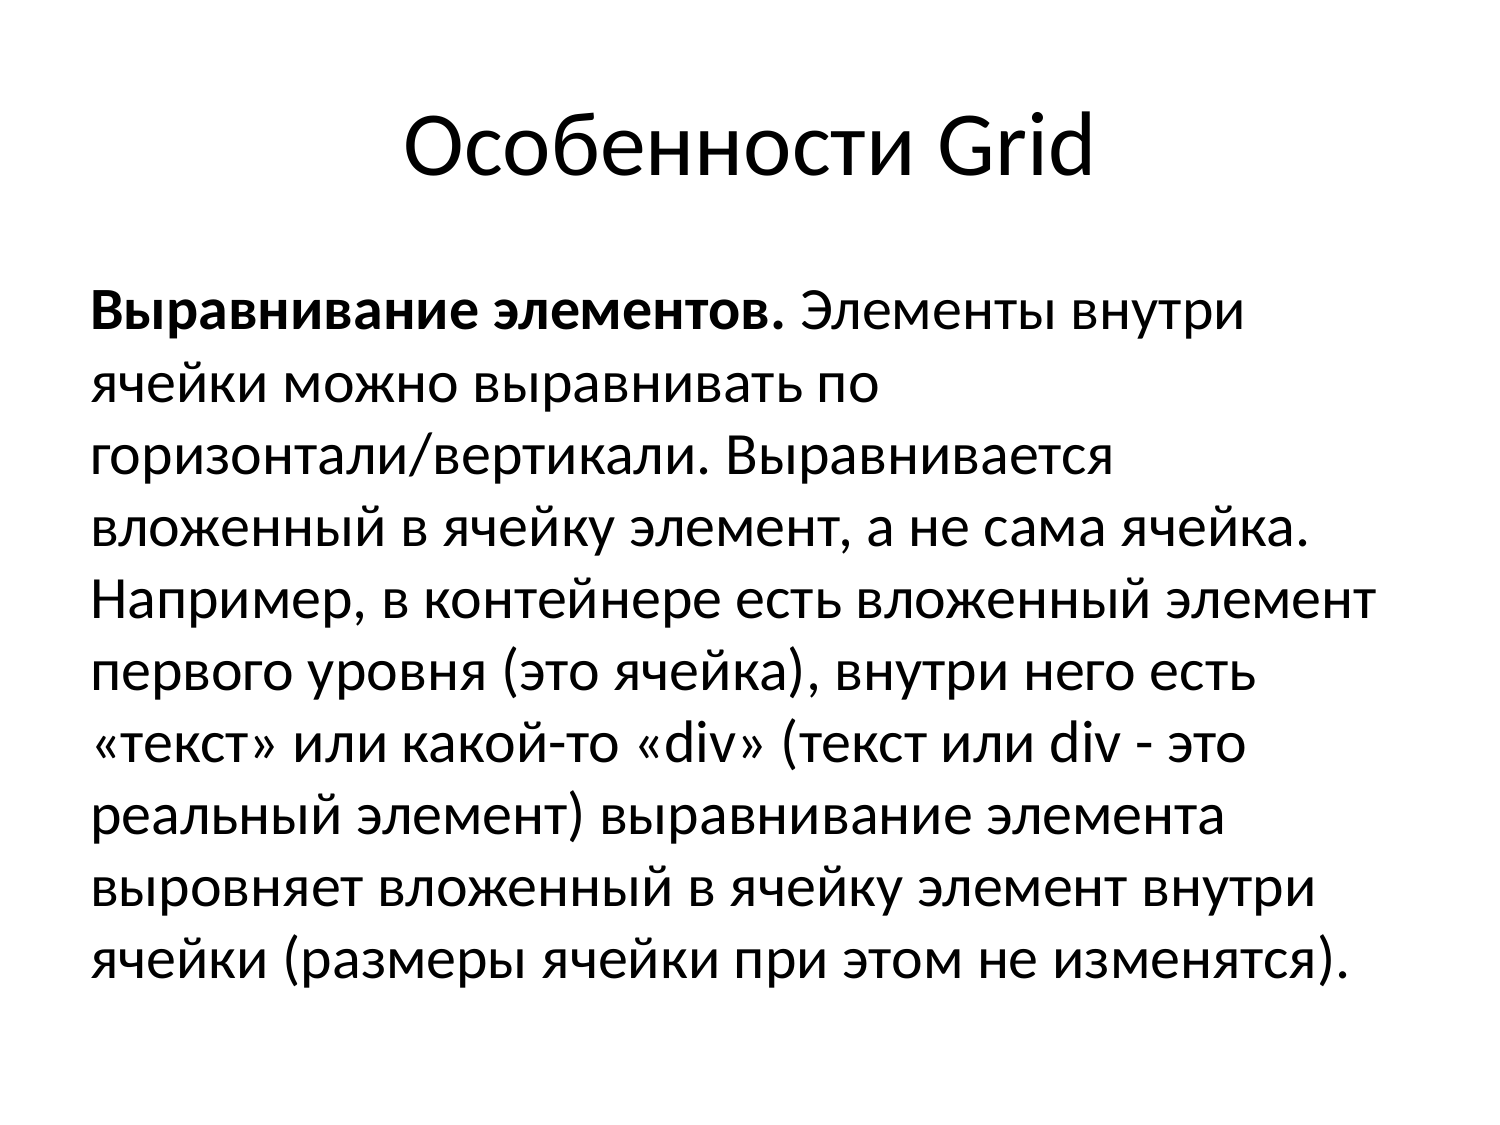

# Особенности Grid
Выравнивание элементов. Элементы внутри ячейки можно выравнивать по горизонтали/вертикали. Выравнивается вложенный в ячейку элемент, а не сама ячейка. Например, в контейнере есть вложенный элемент первого уровня (это ячейка), внутри него есть «текст» или какой-то «div» (текст или div - это реальный элемент) выравнивание элемента выровняет вложенный в ячейку элемент внутри ячейки (размеры ячейки при этом не изменятся).